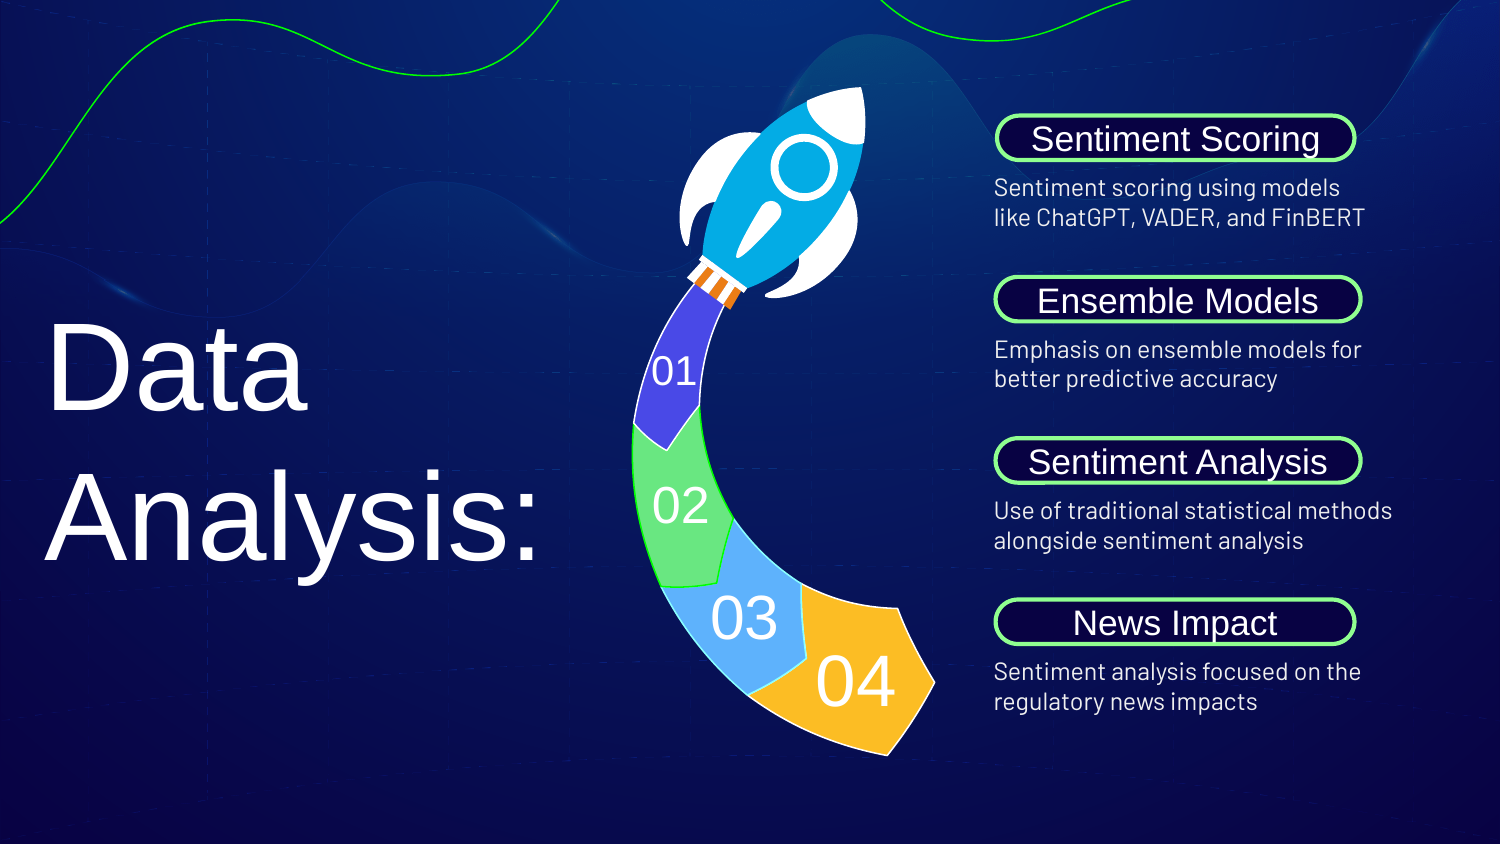

Sentiment Scoring
Sentiment scoring using models like ChatGPT, VADER, and FinBERT

01
Ensemble Models
Emphasis on ensemble models for better predictive accuracy
# Data Analysis:

02
Sentiment Analysis
Use of traditional statistical methods alongside sentiment analysis

03

04
News Impact
Sentiment analysis focused on the regulatory news impacts